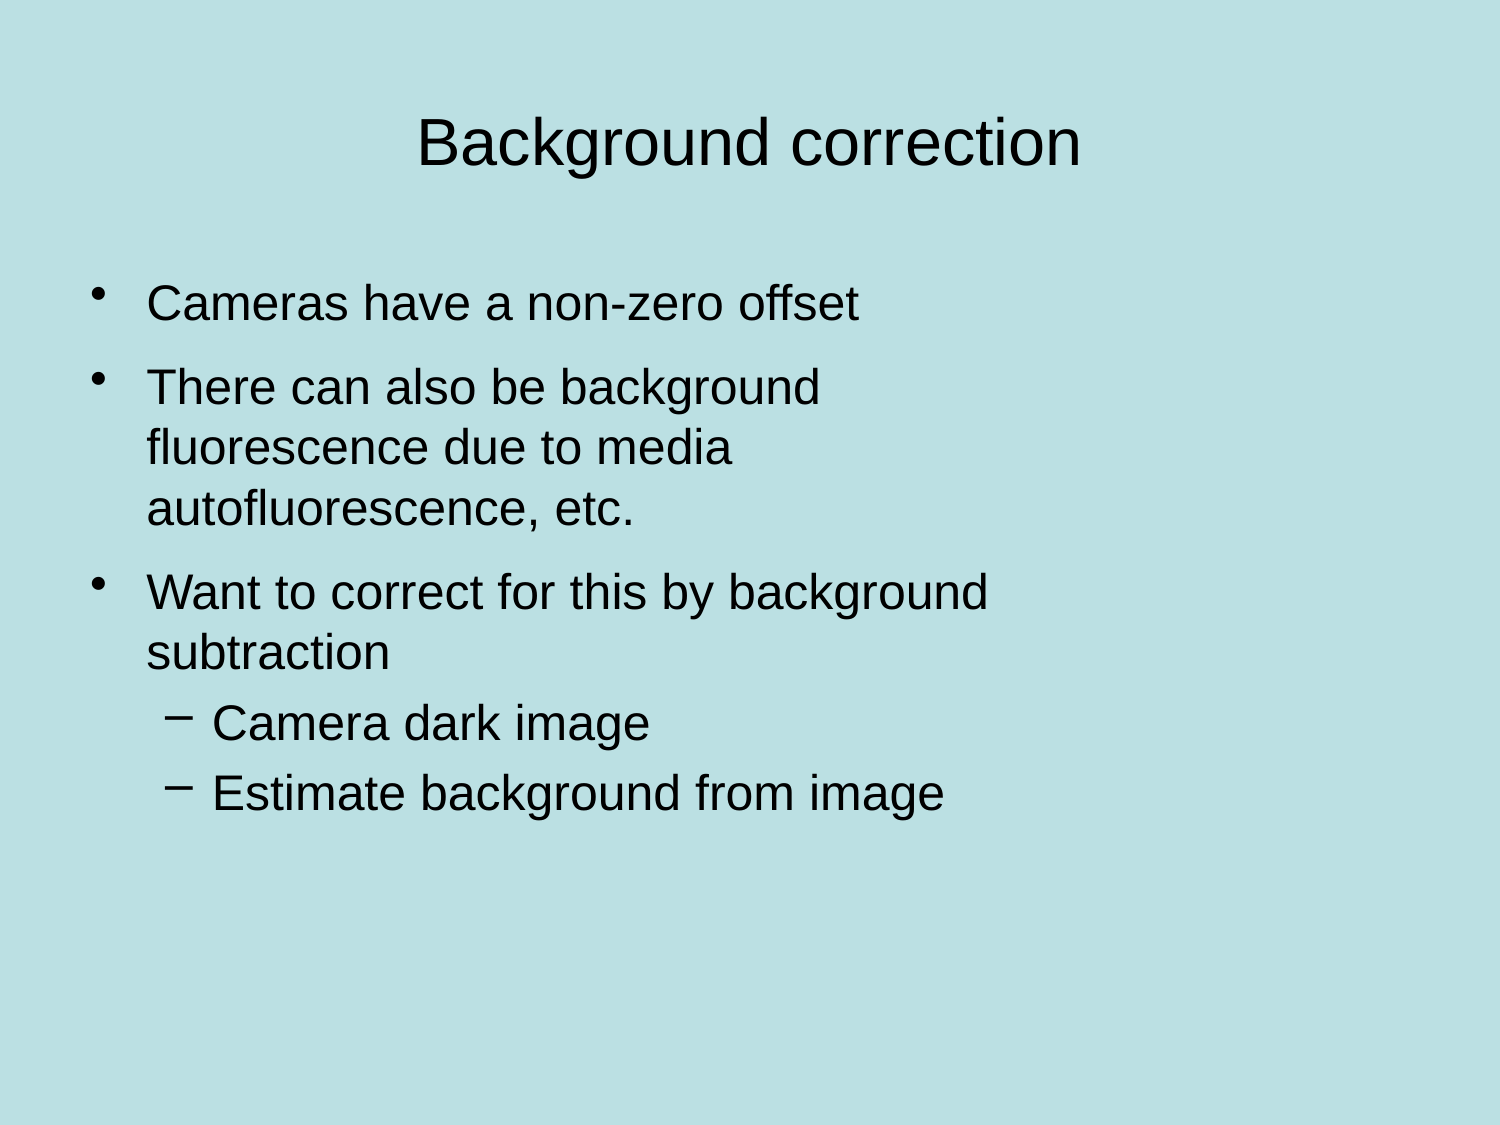

# Background correction
Cameras have a non-zero offset
There can also be background fluorescence due to media autofluorescence, etc.
Want to correct for this by background subtraction
Camera dark image
Estimate background from image